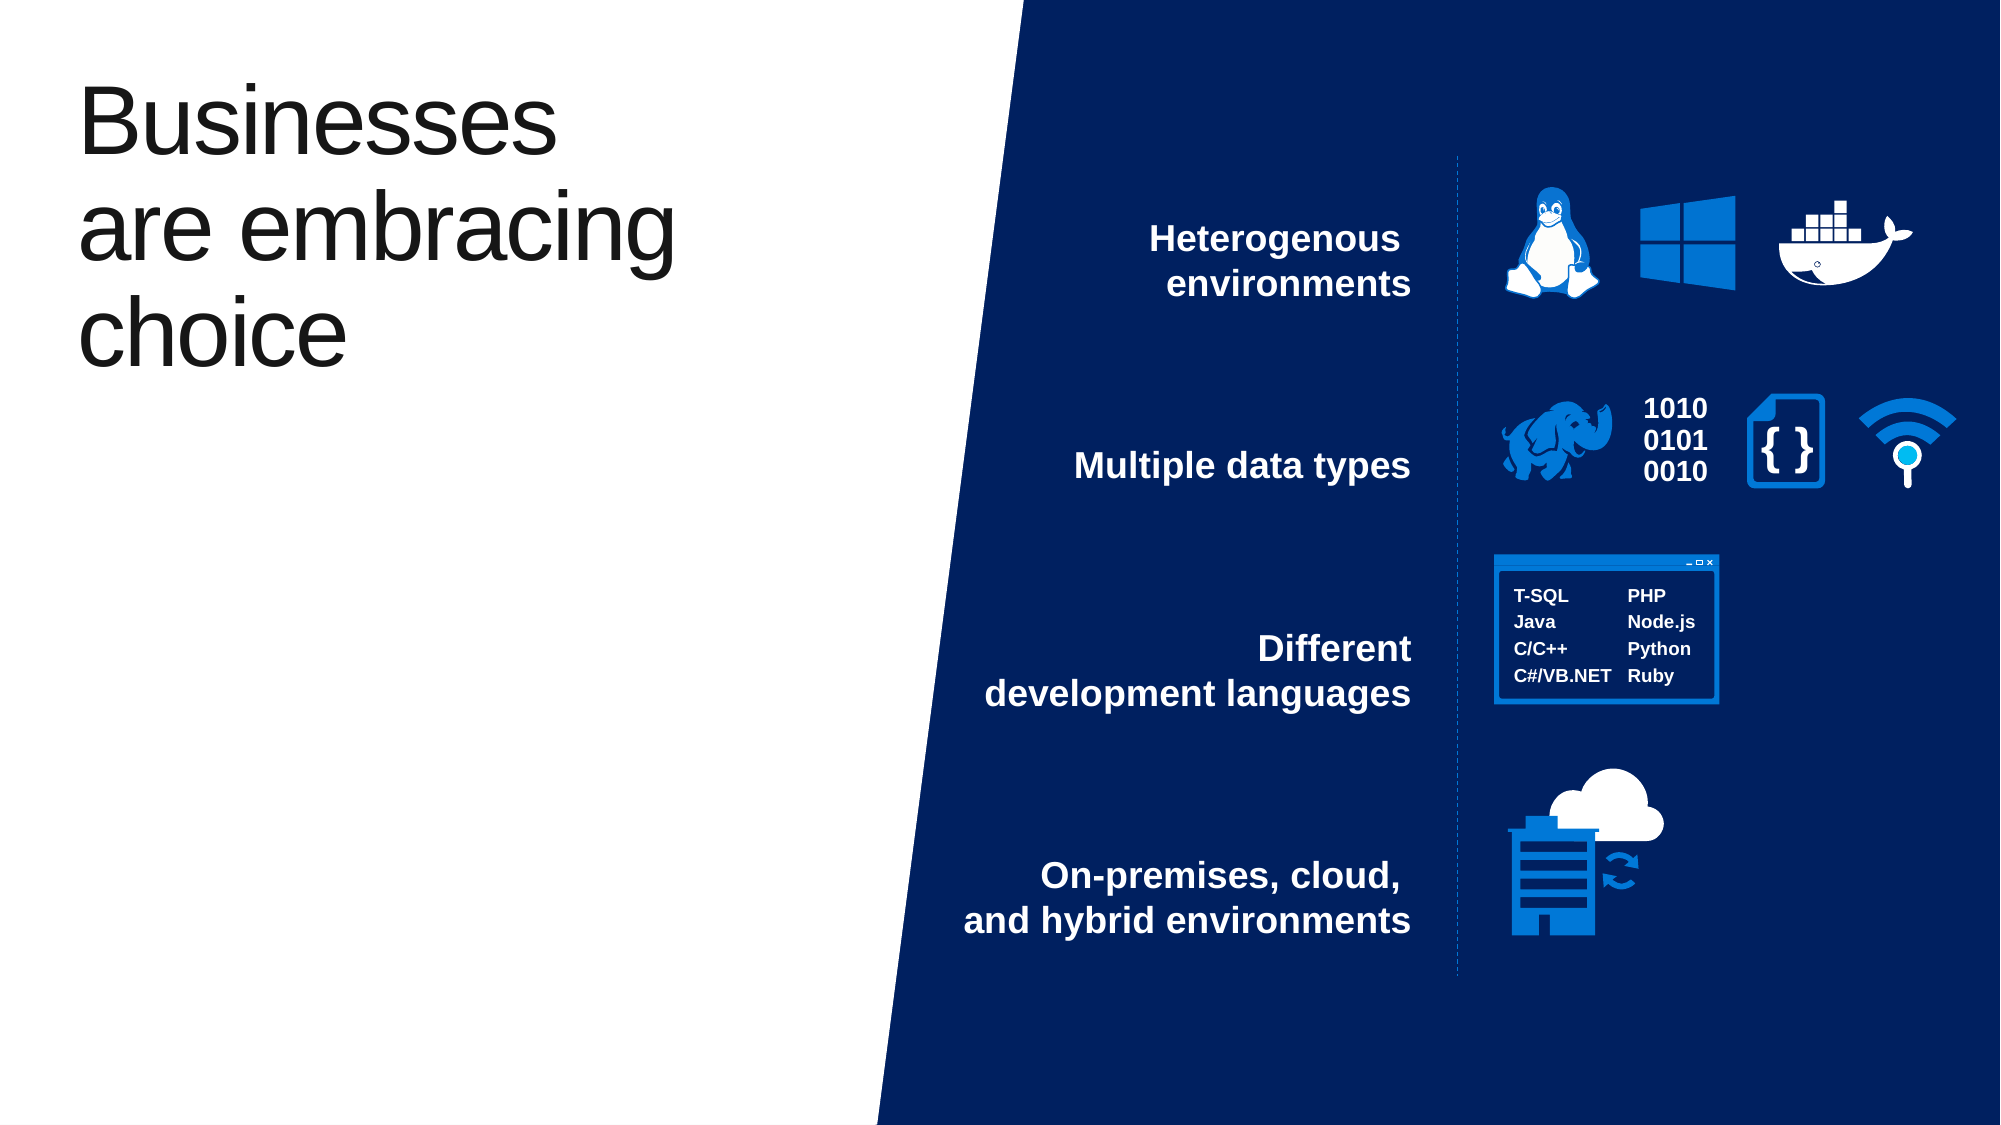

# Businesses are embracing choice

Heterogenous
environments
Multiple data types
Different
development languages
On-premises, cloud,
and hybrid environments
101001010010

{ }

T-SQL
Java
C/C++
C#/VB.NET
PHP
Node.js
Python
Ruby